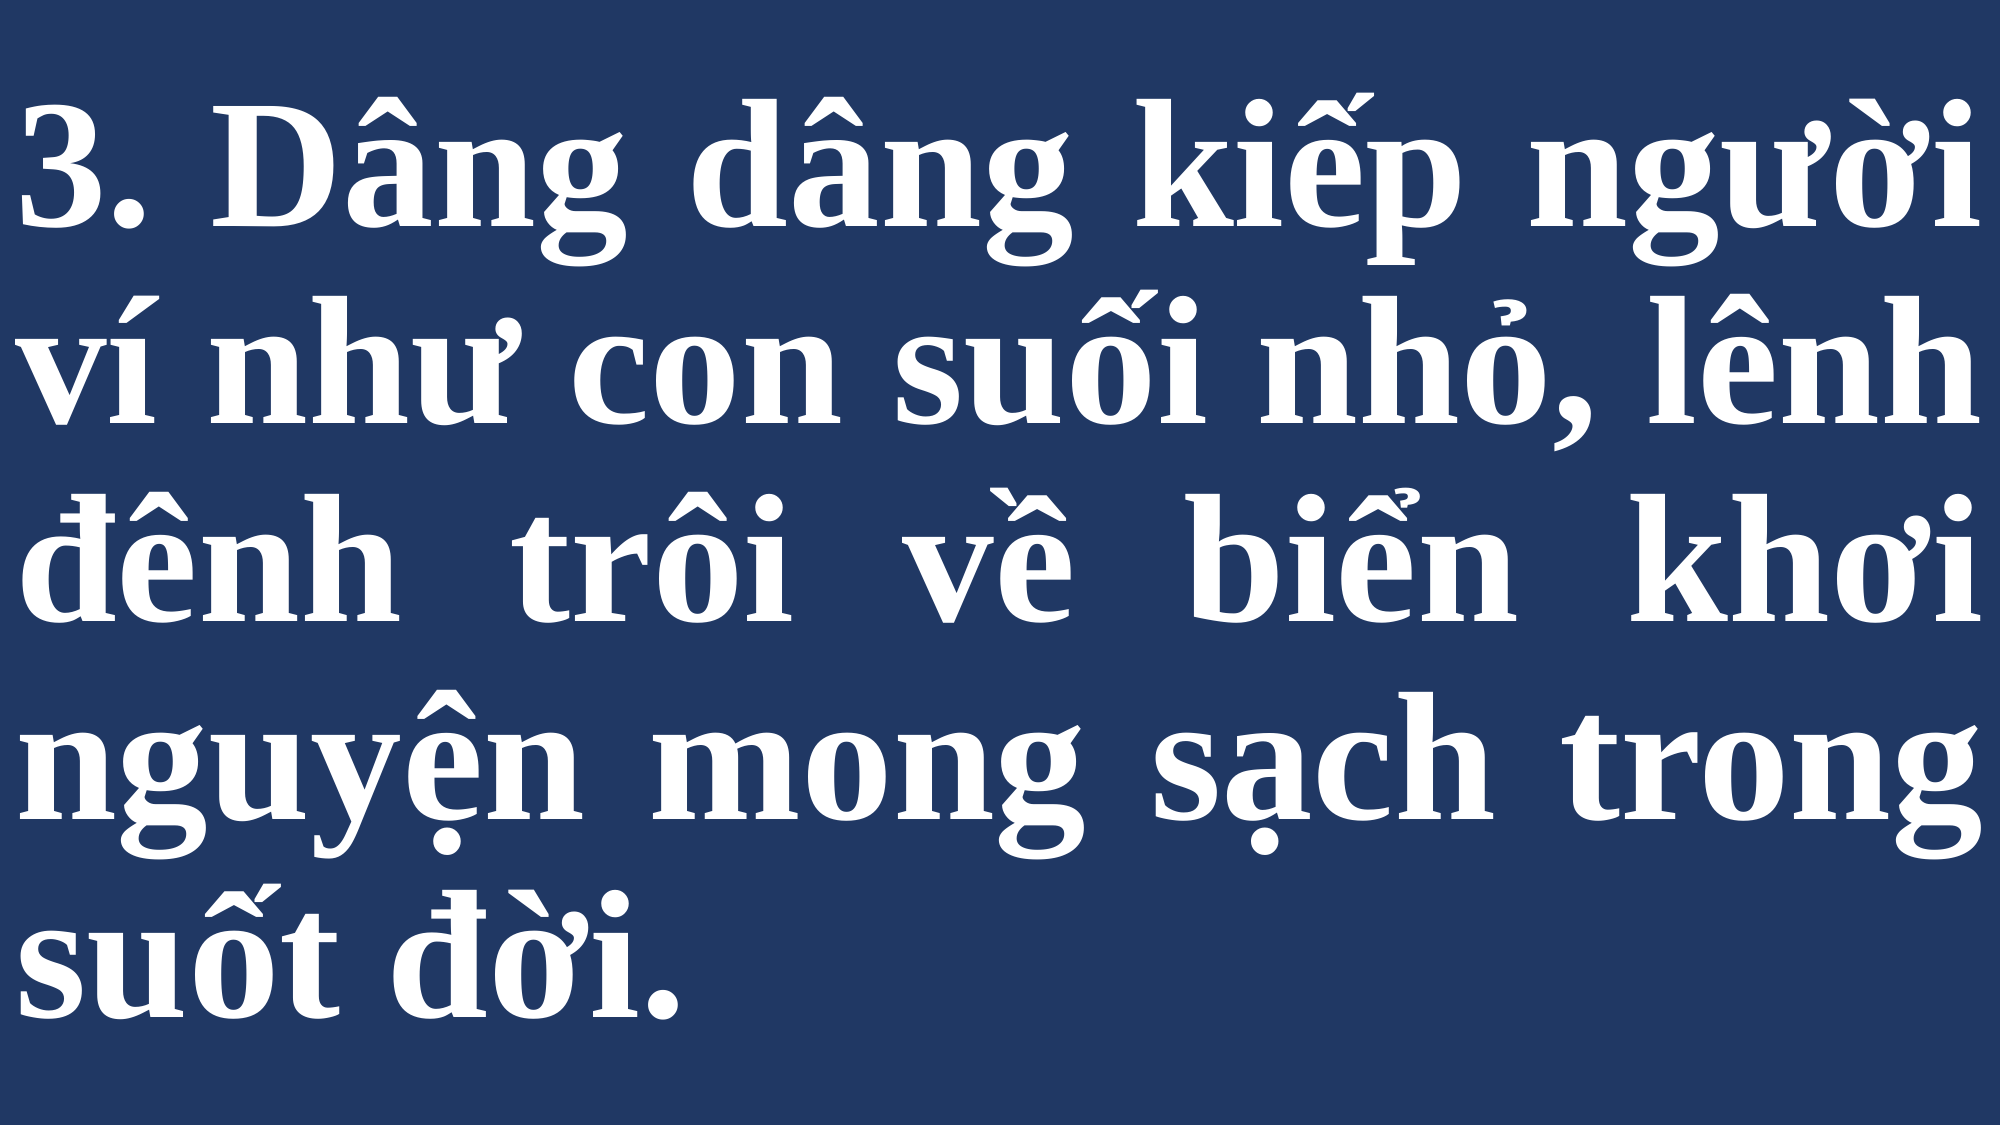

# 3. Dâng dâng kiếp người ví như con suối nhỏ, lênh đênh trôi về biển khơi nguyện mong sạch trong suốt đời.